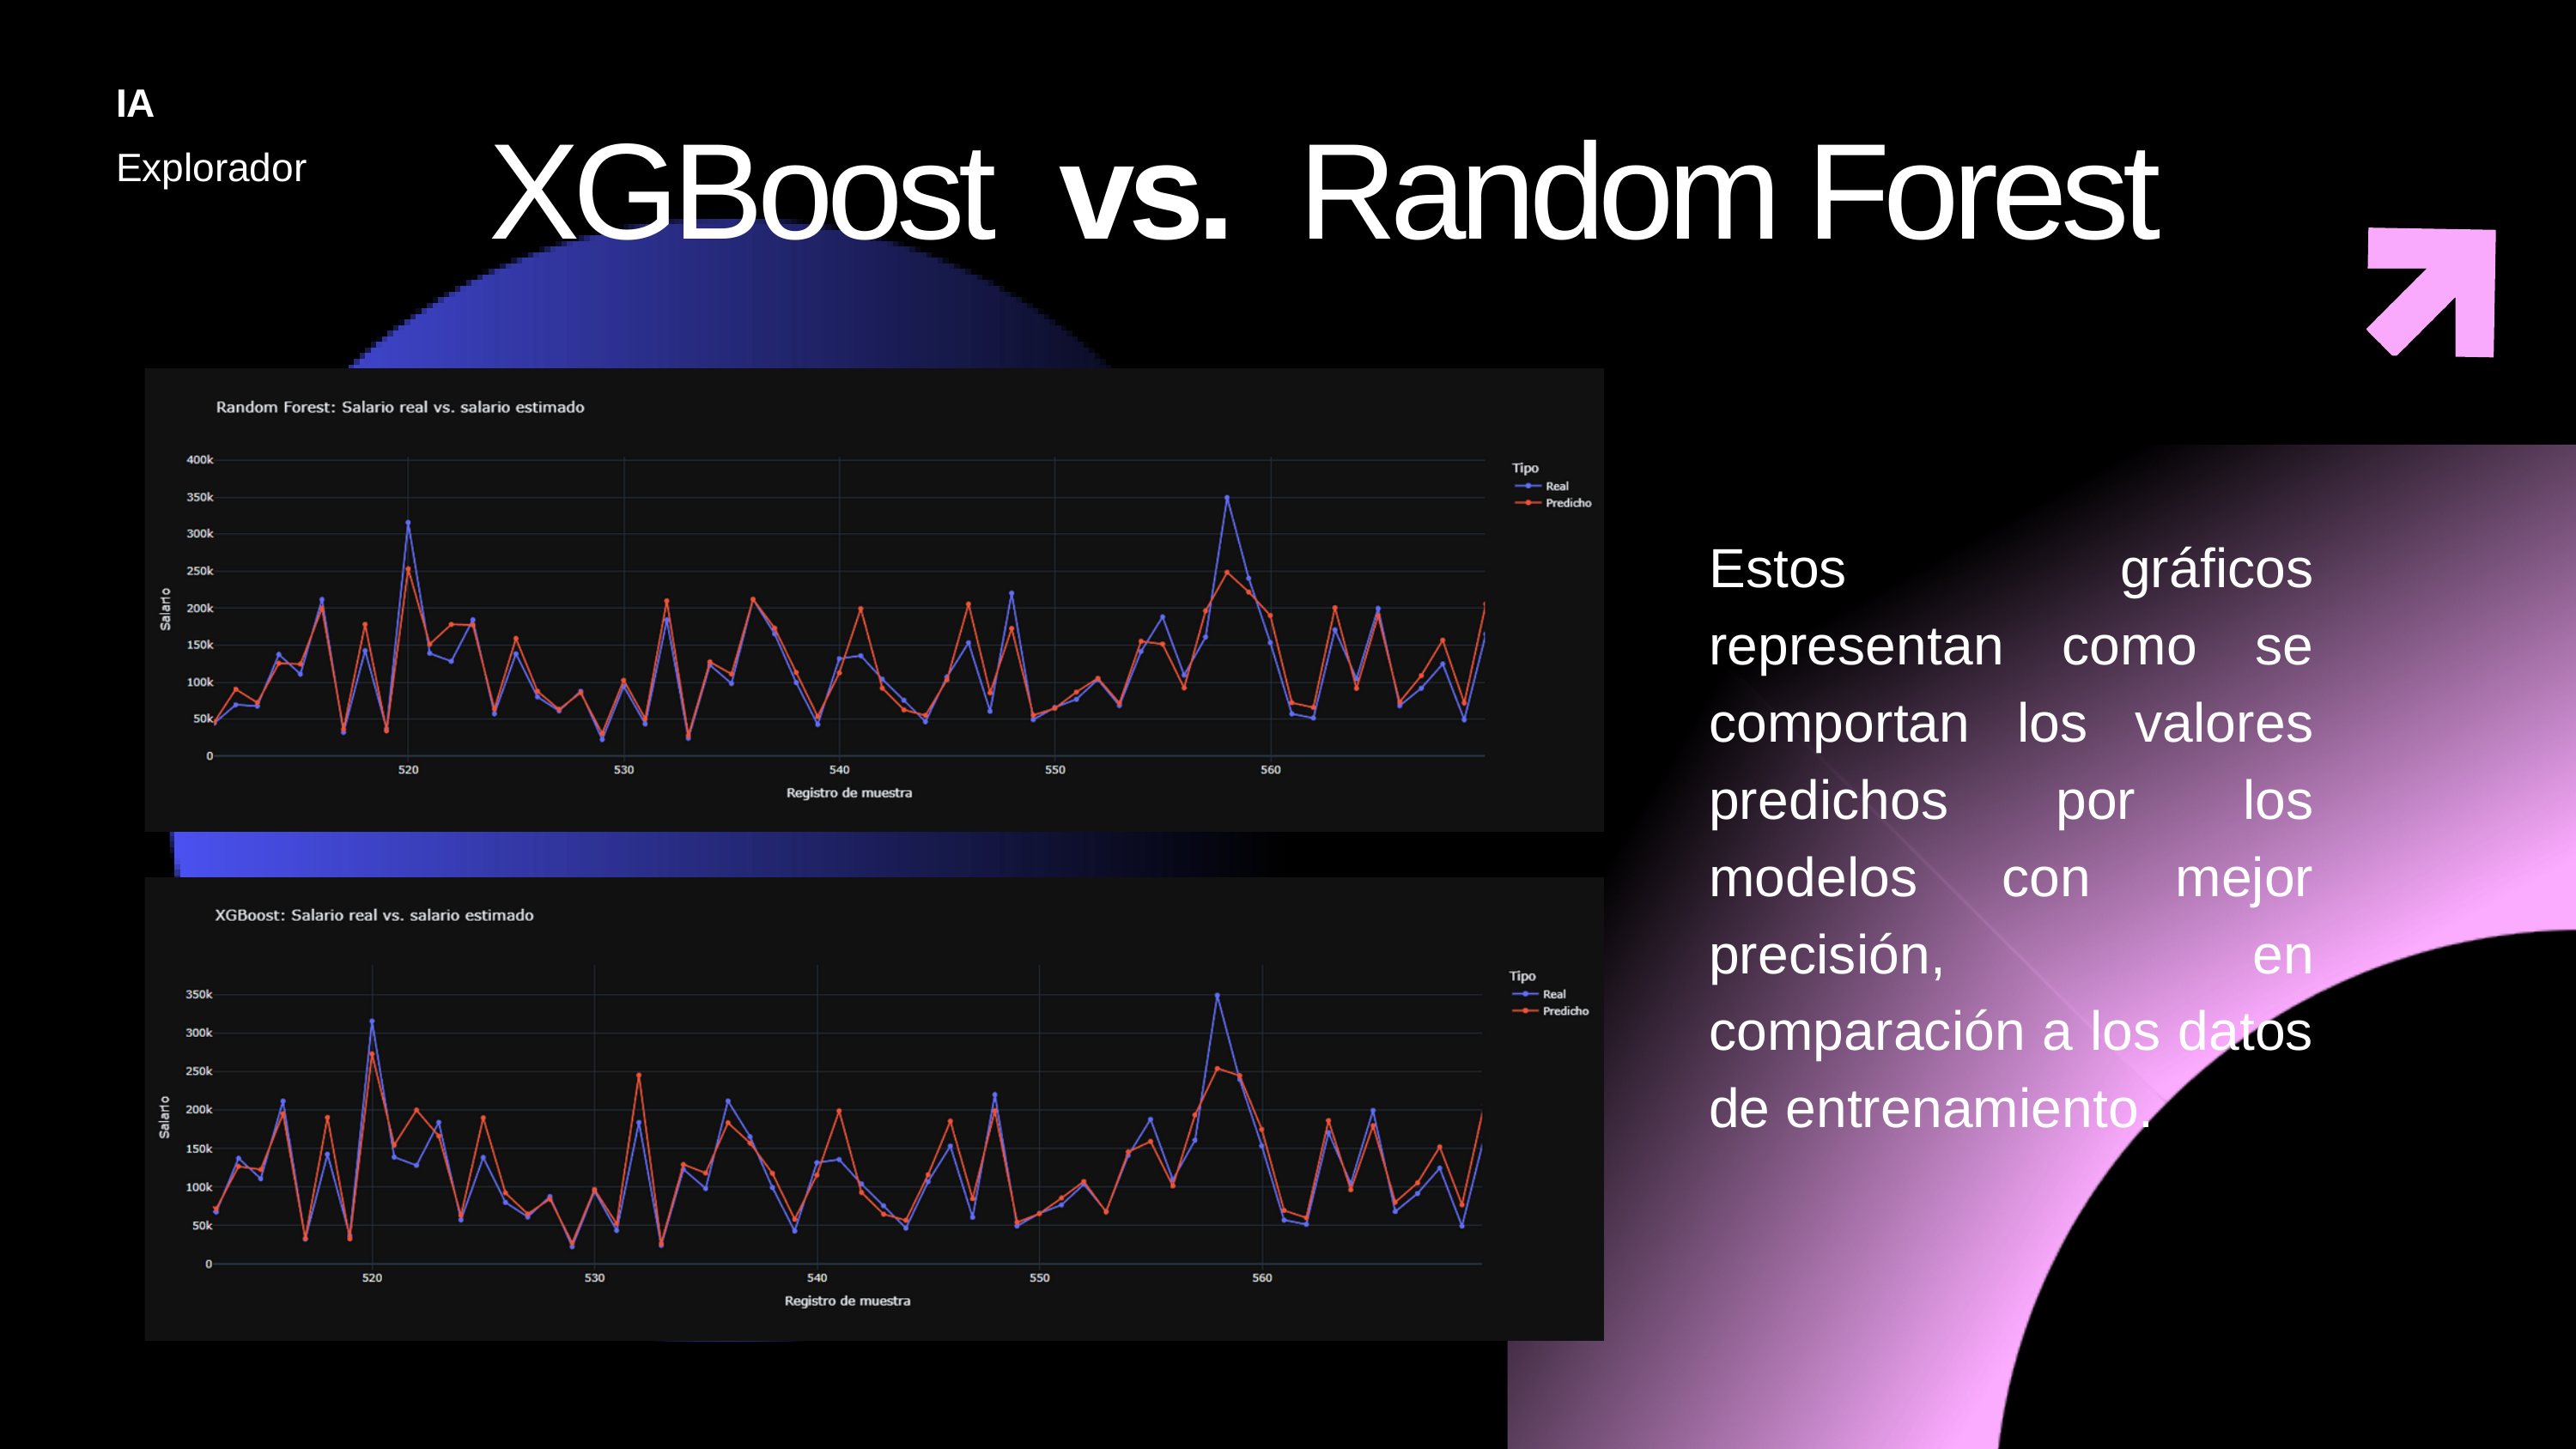

IA
Explorador
XGBoost  vs.  Random Forest

Estos gráficos representan como se comportan los valores predichos por los modelos con mejor precisión, en comparación a los datos de entrenamiento.